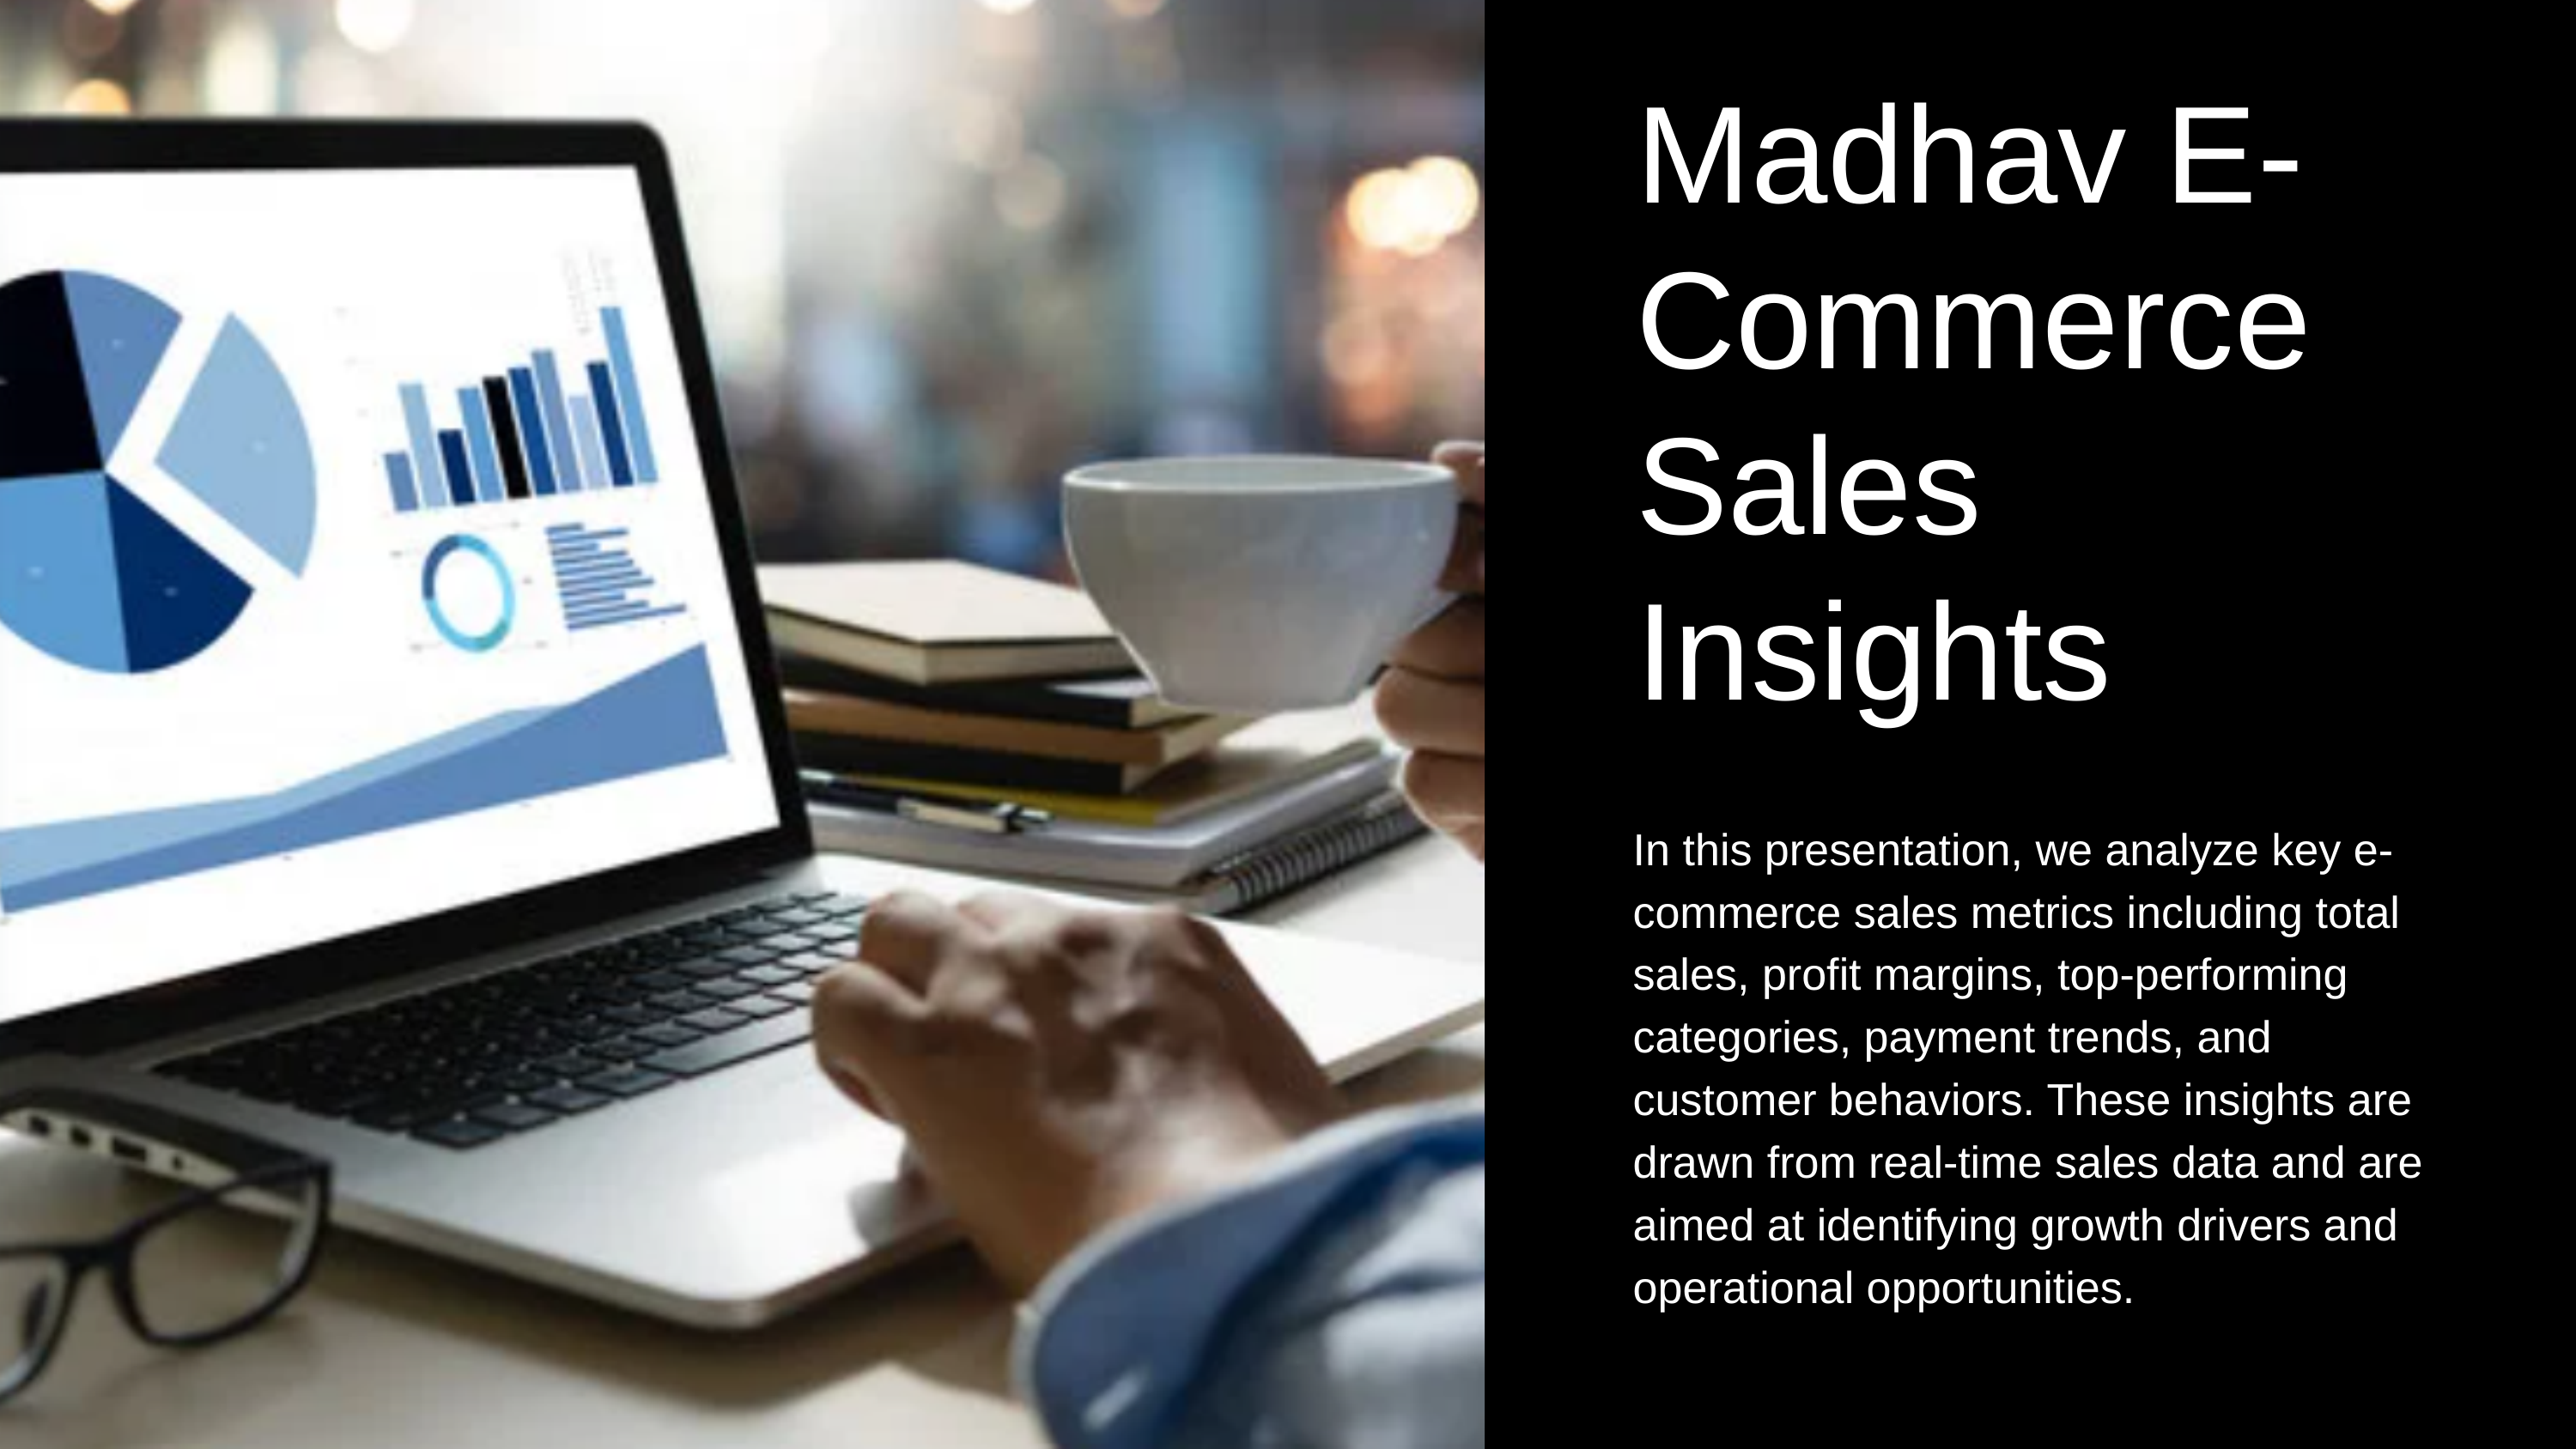

Madhav E-Commerce Sales Insights
In this presentation, we analyze key e-commerce sales metrics including total sales, profit margins, top-performing categories, payment trends, and customer behaviors. These insights are drawn from real-time sales data and are aimed at identifying growth drivers and operational opportunities.